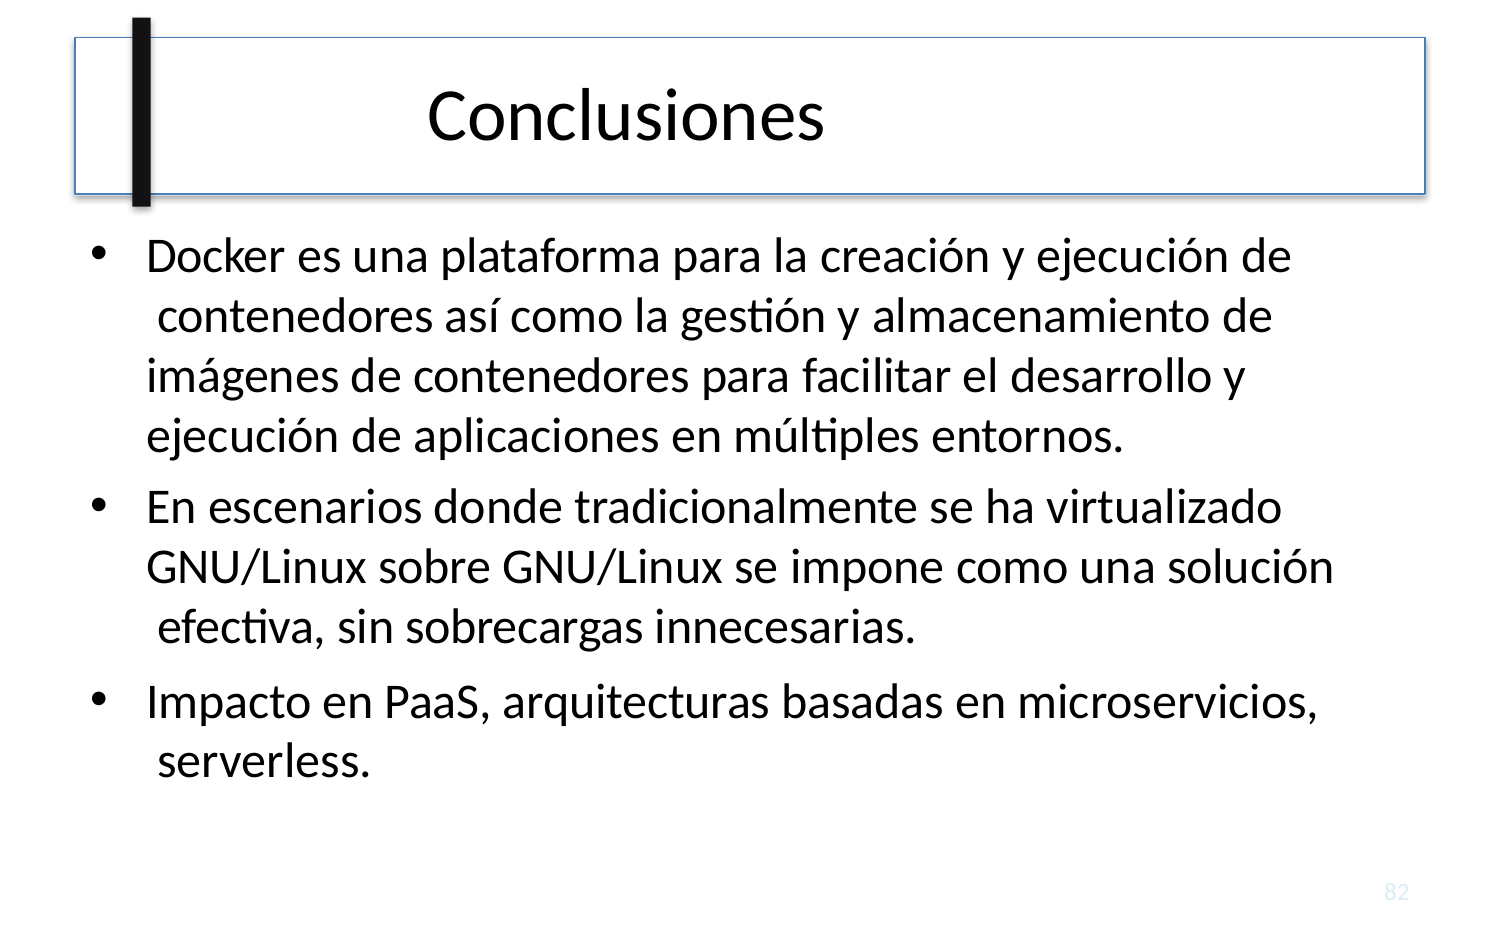

# Conclusiones
Docker es una plataforma para la creación y ejecución de  contenedores así como la gestión y almacenamiento de  imágenes de contenedores para facilitar el desarrollo y  ejecución de aplicaciones en múltiples entornos.
En escenarios donde tradicionalmente se ha virtualizado  GNU/Linux sobre GNU/Linux se impone como una solución  efectiva, sin sobrecargas innecesarias.
Impacto en PaaS, arquitecturas basadas en microservicios,  serverless.
82